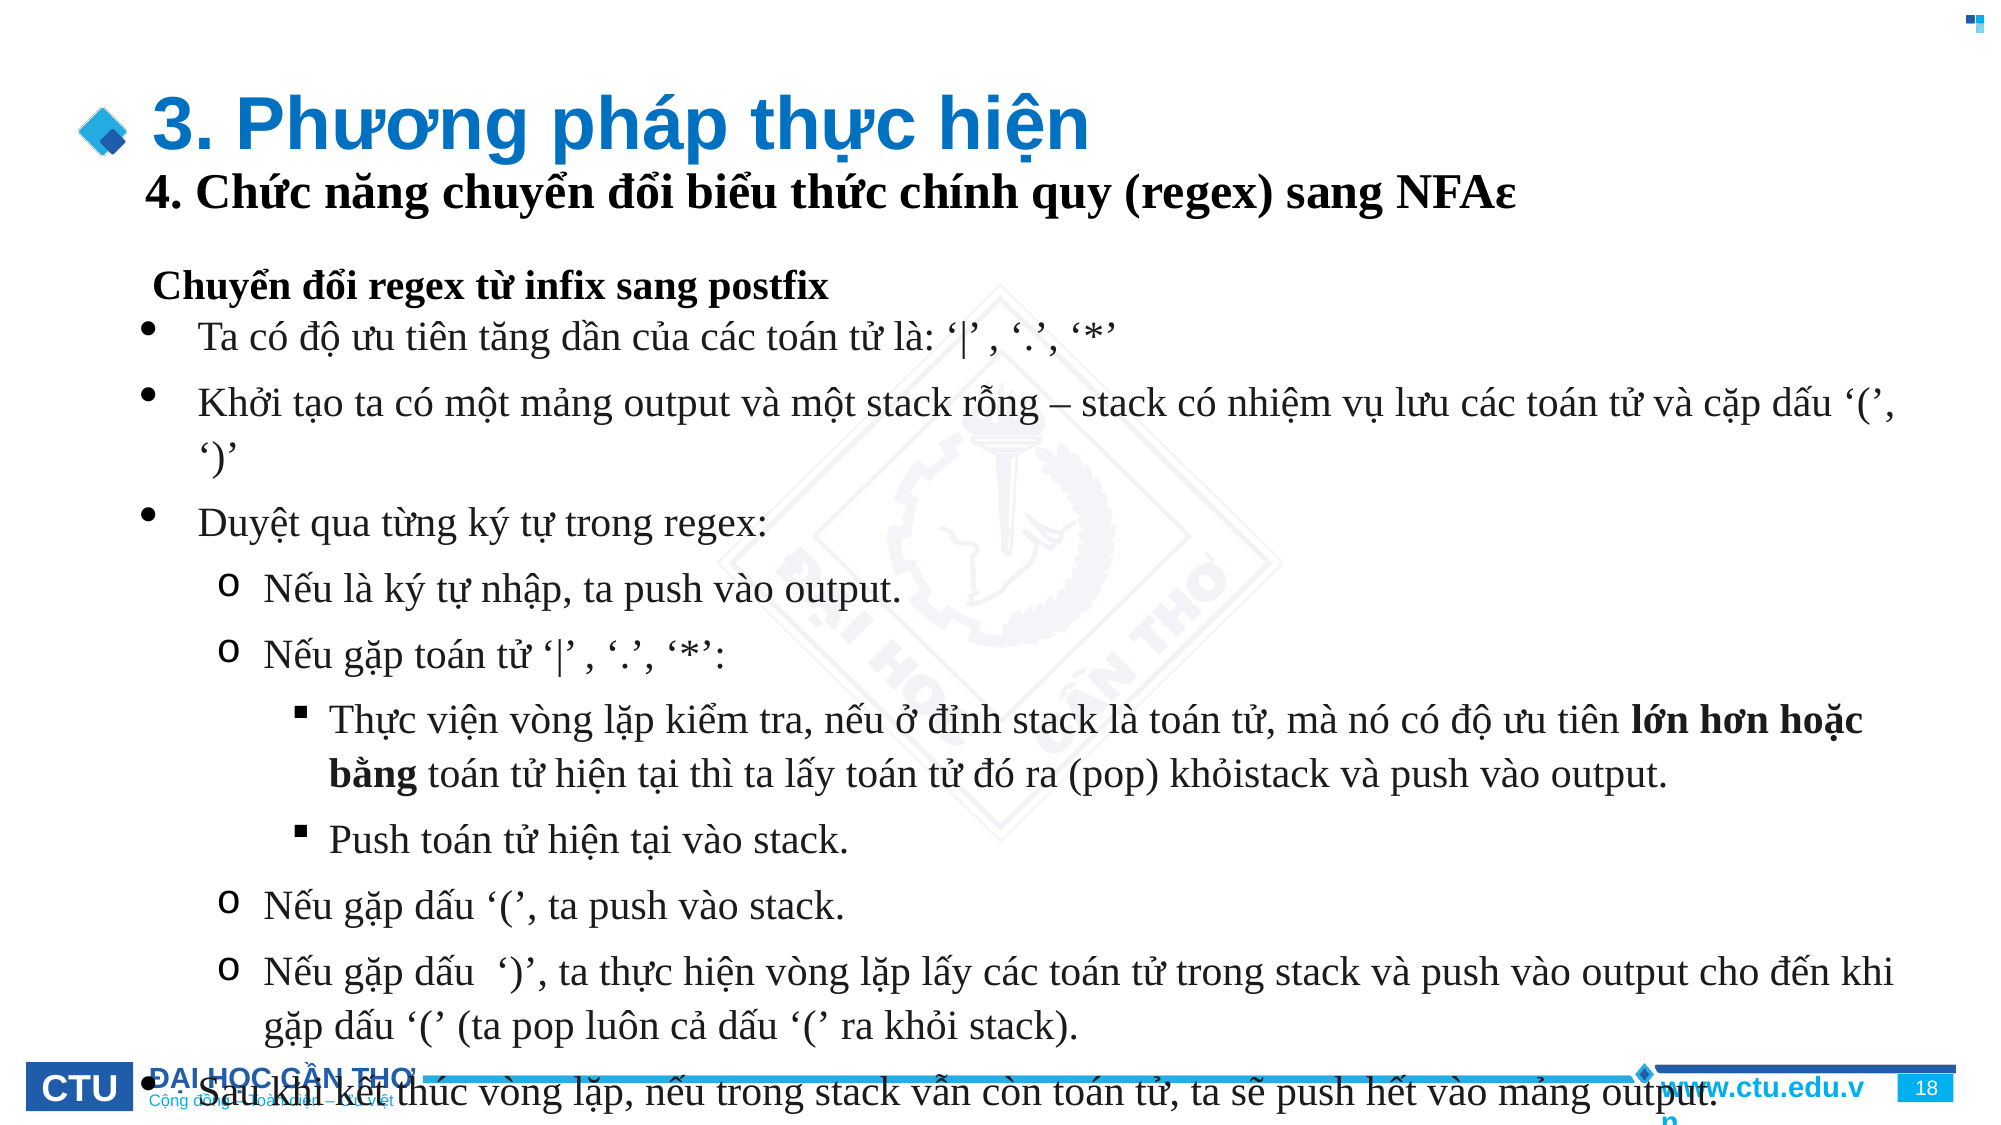

# 3. Phương pháp thực hiện
4. Chức năng chuyển đổi biểu thức chính quy (regex) sang NFAε
Chuyển đổi regex từ infix sang postfix
Ta có độ ưu tiên tăng dần của các toán tử là: ‘|’ , ‘.’, ‘*’
Khởi tạo ta có một mảng output và một stack rỗng – stack có nhiệm vụ lưu các toán tử và cặp dấu ‘(’, ‘)’
Duyệt qua từng ký tự trong regex:
Nếu là ký tự nhập, ta push vào output.
Nếu gặp toán tử ‘|’ , ‘.’, ‘*’:
Thực viện vòng lặp kiểm tra, nếu ở đỉnh stack là toán tử, mà nó có độ ưu tiên lớn hơn hoặc bằng toán tử hiện tại thì ta lấy toán tử đó ra (pop) khỏistack và push vào output.
Push toán tử hiện tại vào stack.
Nếu gặp dấu ‘(’, ta push vào stack.
Nếu gặp dấu  ‘)’, ta thực hiện vòng lặp lấy các toán tử trong stack và push vào output cho đến khi gặp dấu ‘(’ (ta pop luôn cả dấu ‘(’ ra khỏi stack).
Sau khi kết thúc vòng lặp, nếu trong stack vẫn còn toán tử, ta sẽ push hết vào mảng output.